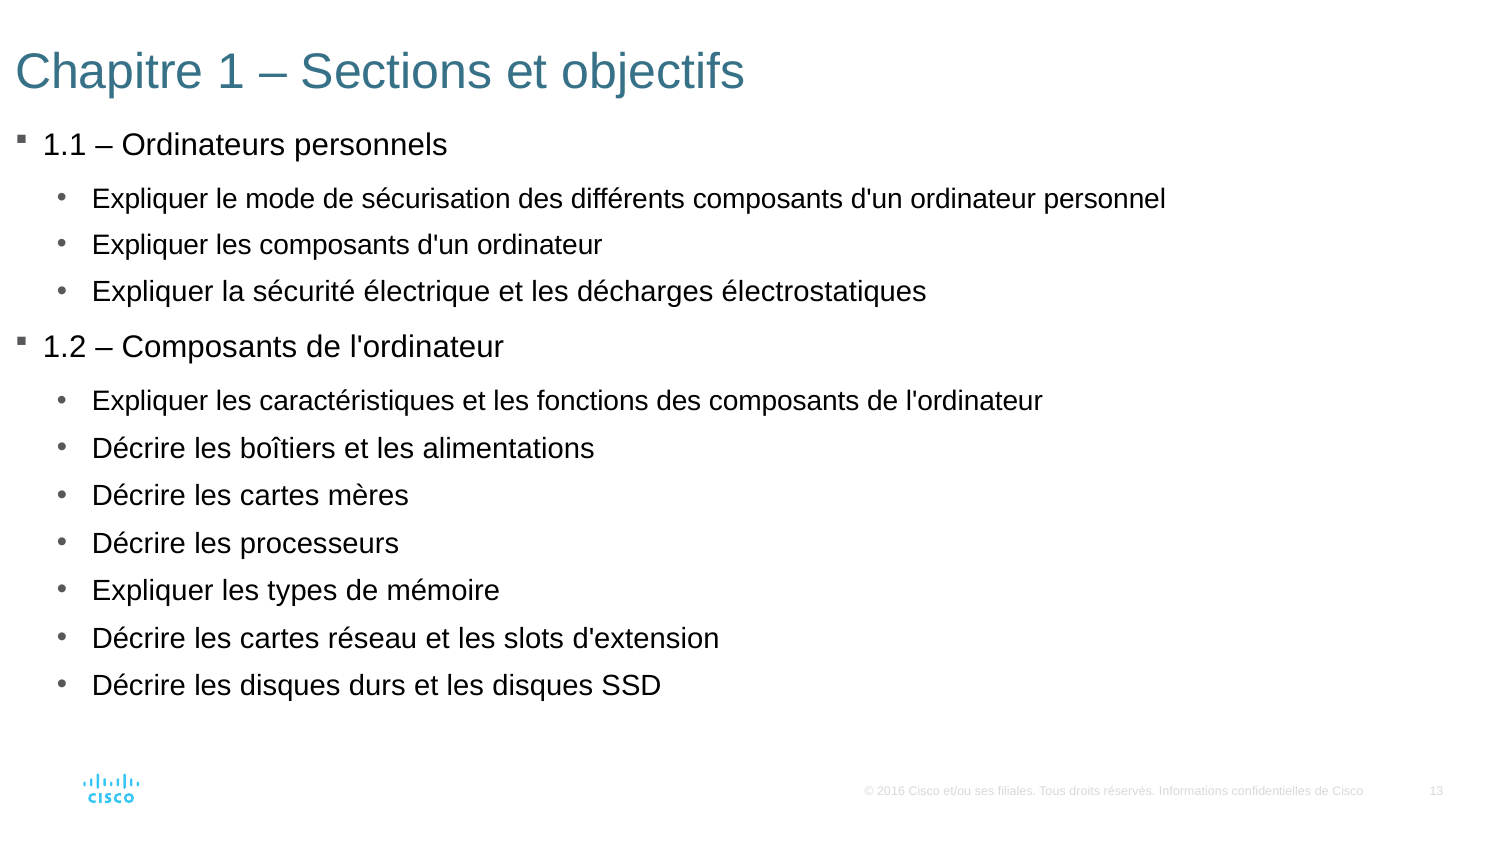

# Chapitre 1 – Sections et objectifs
1.1 – Ordinateurs personnels
Expliquer le mode de sécurisation des différents composants d'un ordinateur personnel
Expliquer les composants d'un ordinateur
Expliquer la sécurité électrique et les décharges électrostatiques
1.2 – Composants de l'ordinateur
Expliquer les caractéristiques et les fonctions des composants de l'ordinateur
Décrire les boîtiers et les alimentations
Décrire les cartes mères
Décrire les processeurs
Expliquer les types de mémoire
Décrire les cartes réseau et les slots d'extension
Décrire les disques durs et les disques SSD